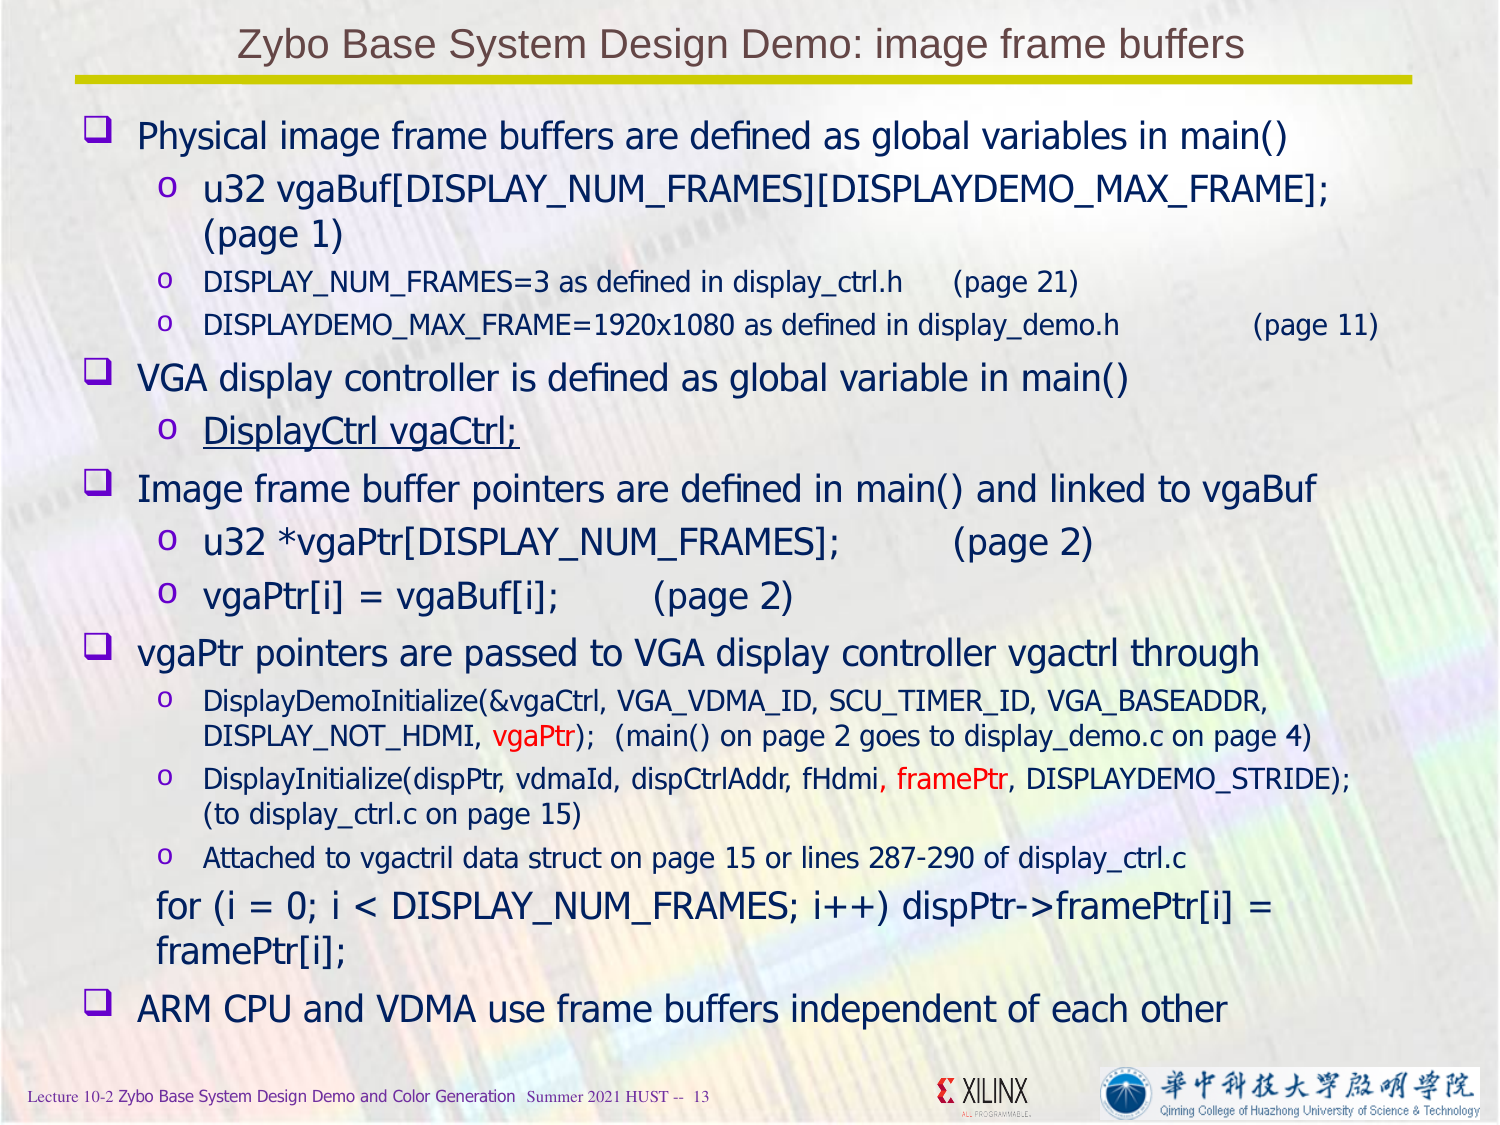

# Zybo Base System Design Demo: image frame buffers
Physical image frame buffers are defined as global variables in main()
u32 vgaBuf[DISPLAY_NUM_FRAMES][DISPLAYDEMO_MAX_FRAME]; (page 1)
DISPLAY_NUM_FRAMES=3 as defined in display_ctrl.h	(page 21)
DISPLAYDEMO_MAX_FRAME=1920x1080 as defined in display_demo.h	(page 11)
VGA display controller is defined as global variable in main()
DisplayCtrl vgaCtrl;
Image frame buffer pointers are defined in main() and linked to vgaBuf
u32 *vgaPtr[DISPLAY_NUM_FRAMES];	(page 2)
vgaPtr[i] = vgaBuf[i];	(page 2)
vgaPtr pointers are passed to VGA display controller vgactrl through
DisplayDemoInitialize(&vgaCtrl, VGA_VDMA_ID, SCU_TIMER_ID, VGA_BASEADDR, DISPLAY_NOT_HDMI, vgaPtr);  (main() on page 2 goes to display_demo.c on page 4)
DisplayInitialize(dispPtr, vdmaId, dispCtrlAddr, fHdmi, framePtr, DISPLAYDEMO_STRIDE);
(to display_ctrl.c on page 15)
Attached to vgactril data struct on page 15 or lines 287-290 of display_ctrl.c
for (i = 0; i < DISPLAY_NUM_FRAMES; i++) dispPtr->framePtr[i] = framePtr[i];
ARM CPU and VDMA use frame buffers independent of each other